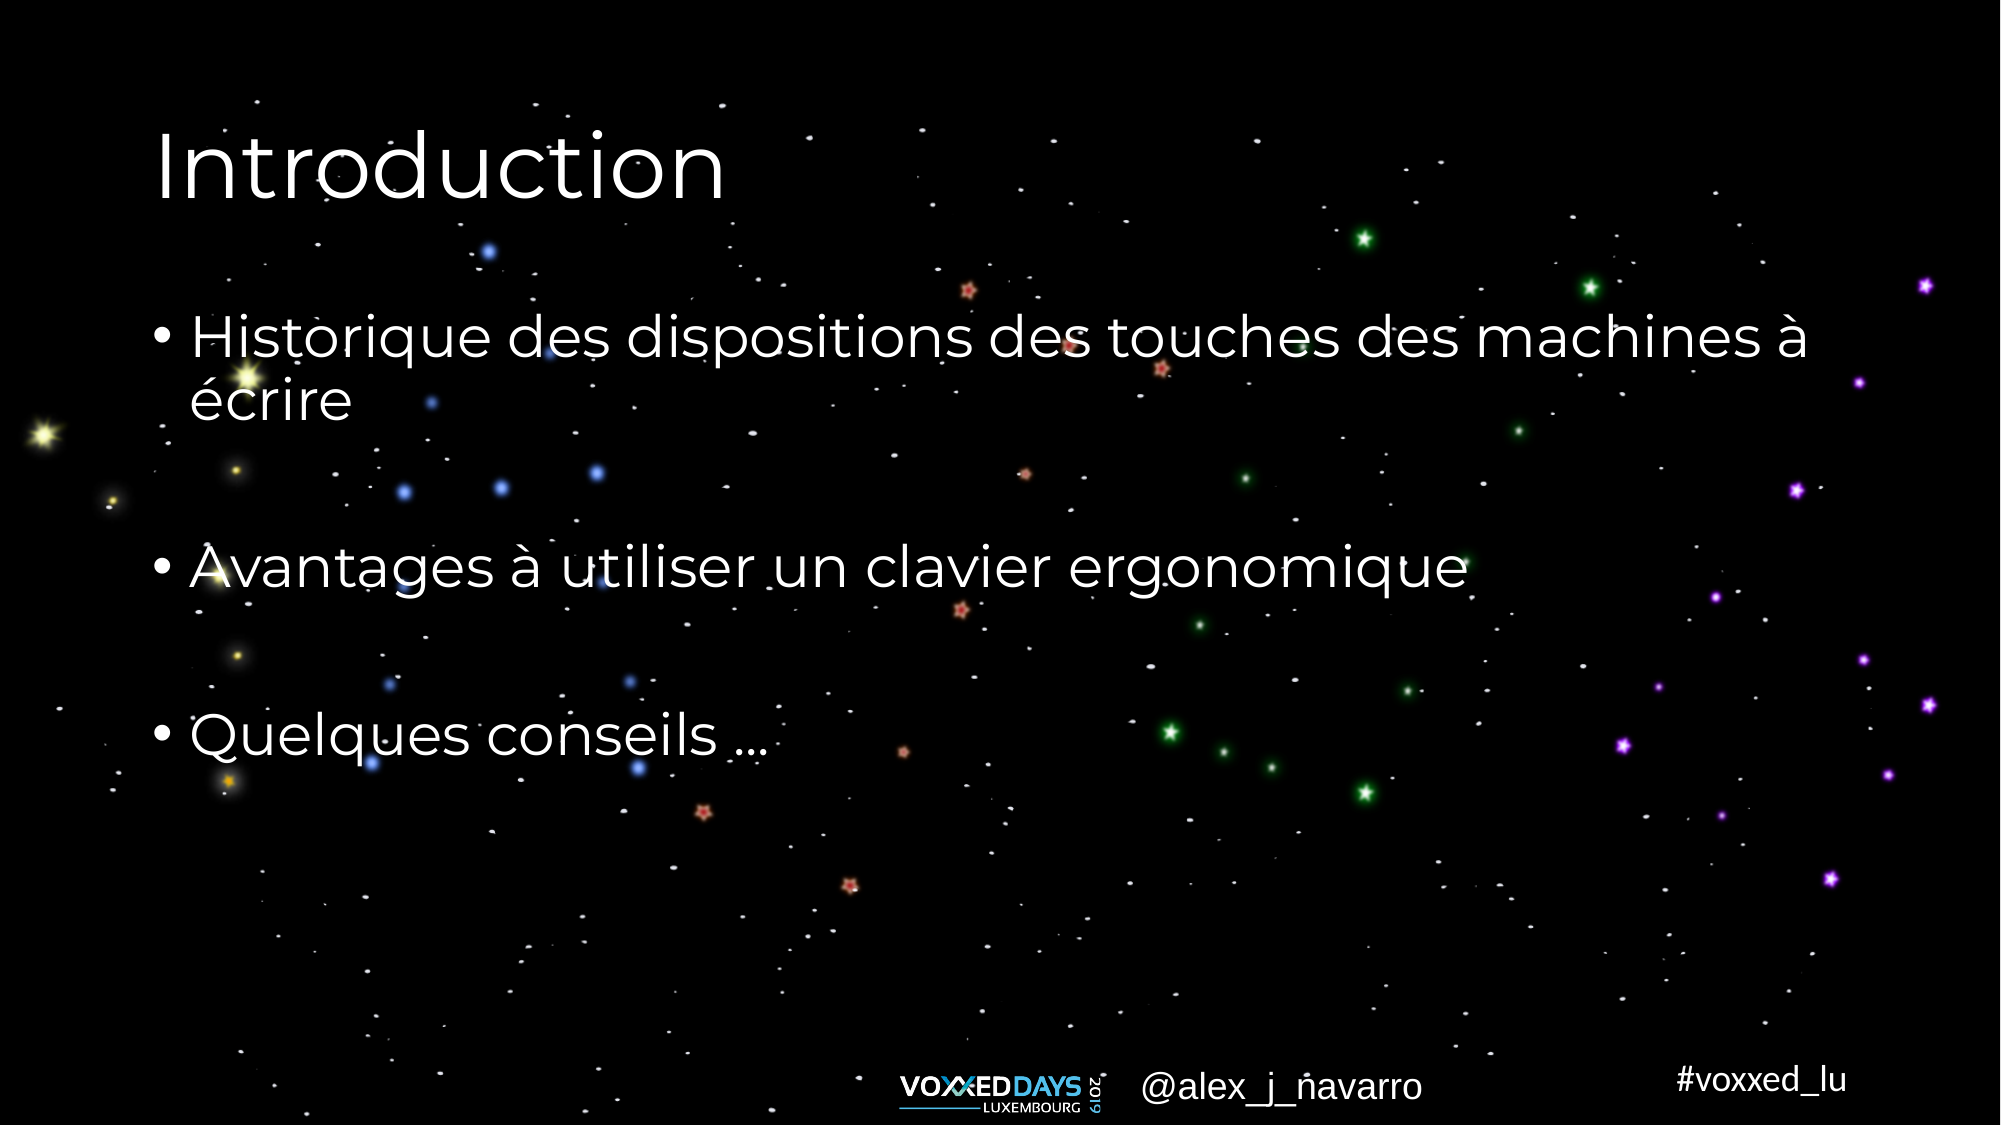

Introduction
Historique des dispositions des touches des machines à écrire

Avantages à utiliser un clavier ergonomique

Quelques conseils ...

@alex_j_navarro